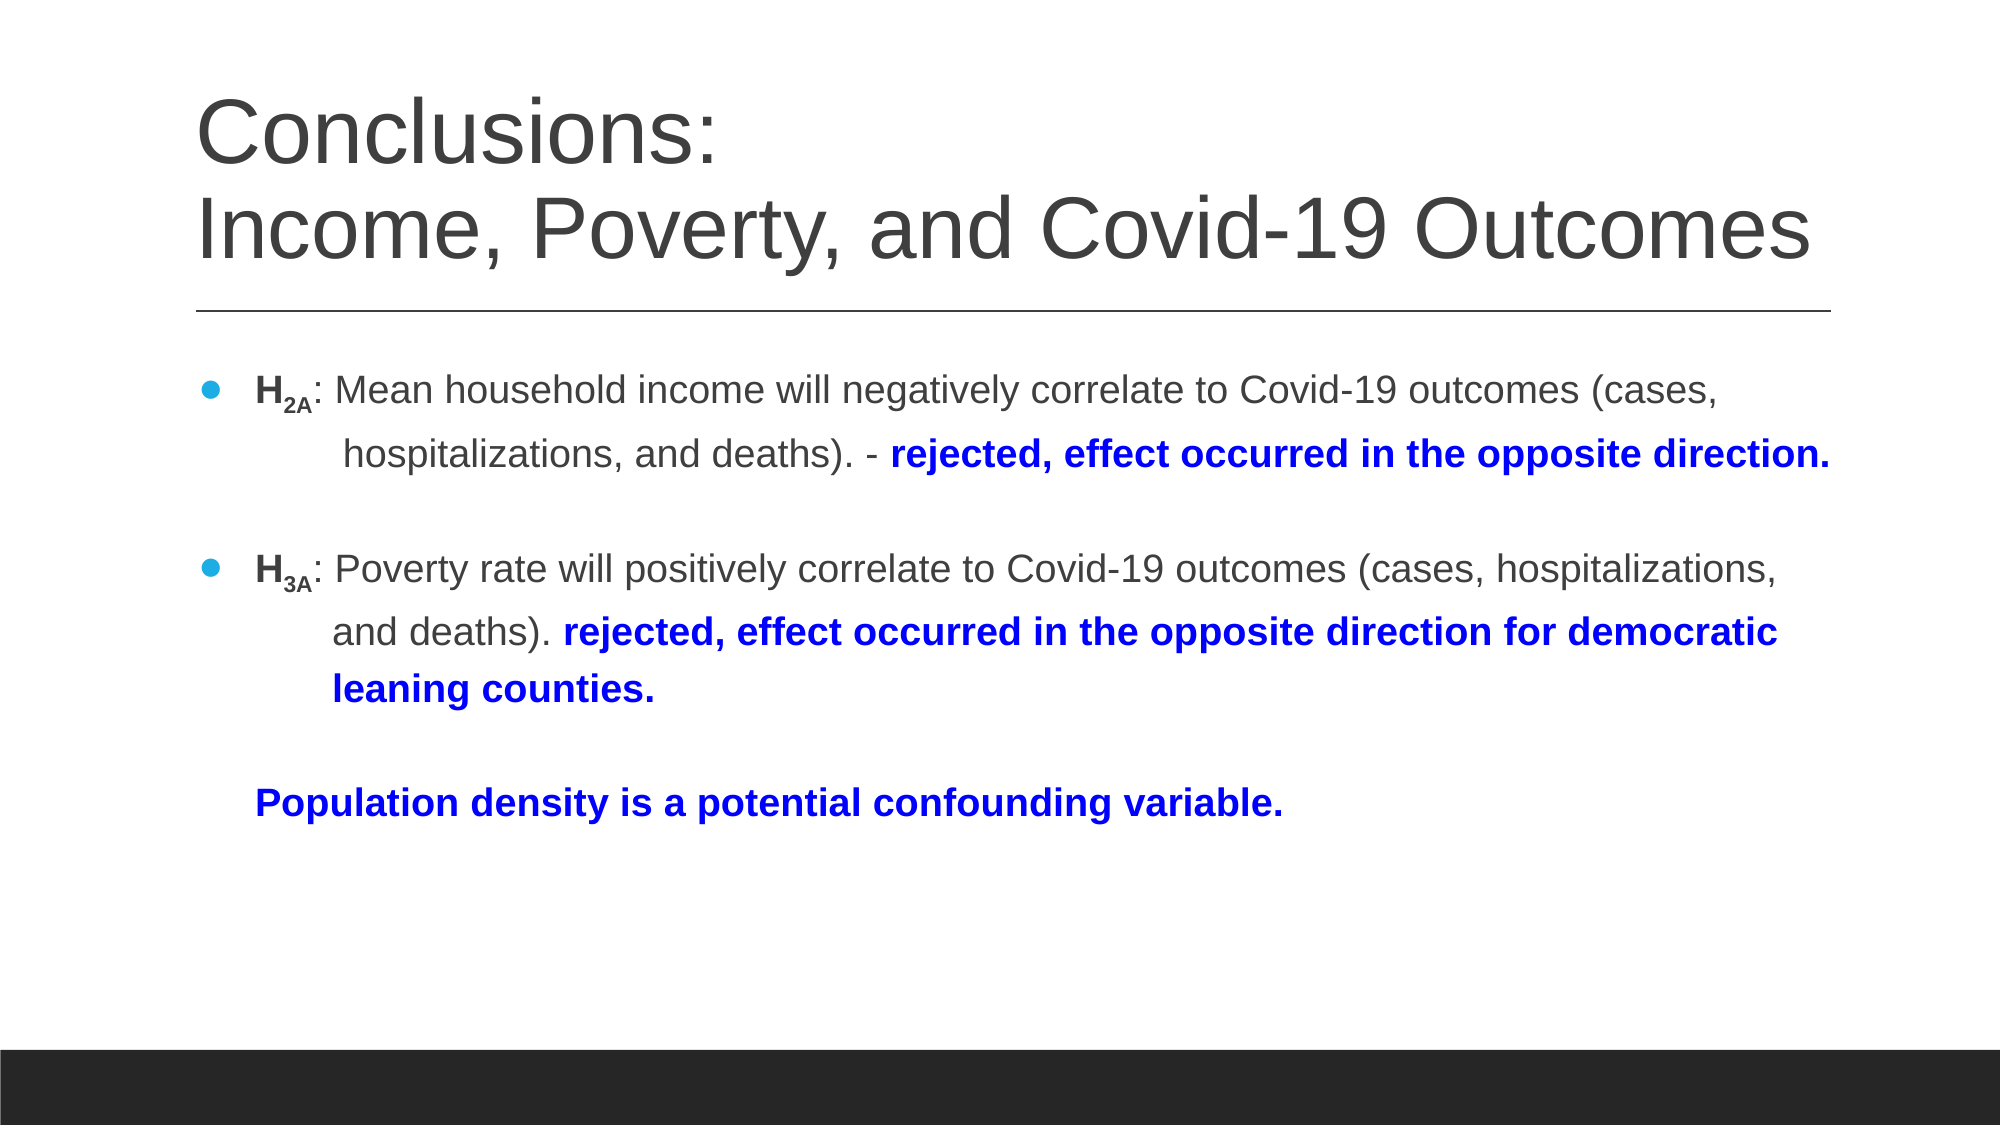

# Conclusions:
Income, Poverty, and Covid-19 Outcomes
H2A: Mean household income will negatively correlate to Covid-19 outcomes (cases,
        hospitalizations, and deaths). - rejected, effect occurred in the opposite direction.

H3A: Poverty rate will positively correlate to Covid-19 outcomes (cases, hospitalizations,
       and deaths). rejected, effect occurred in the opposite direction for democratic
       leaning counties.

Population density is a potential confounding variable.